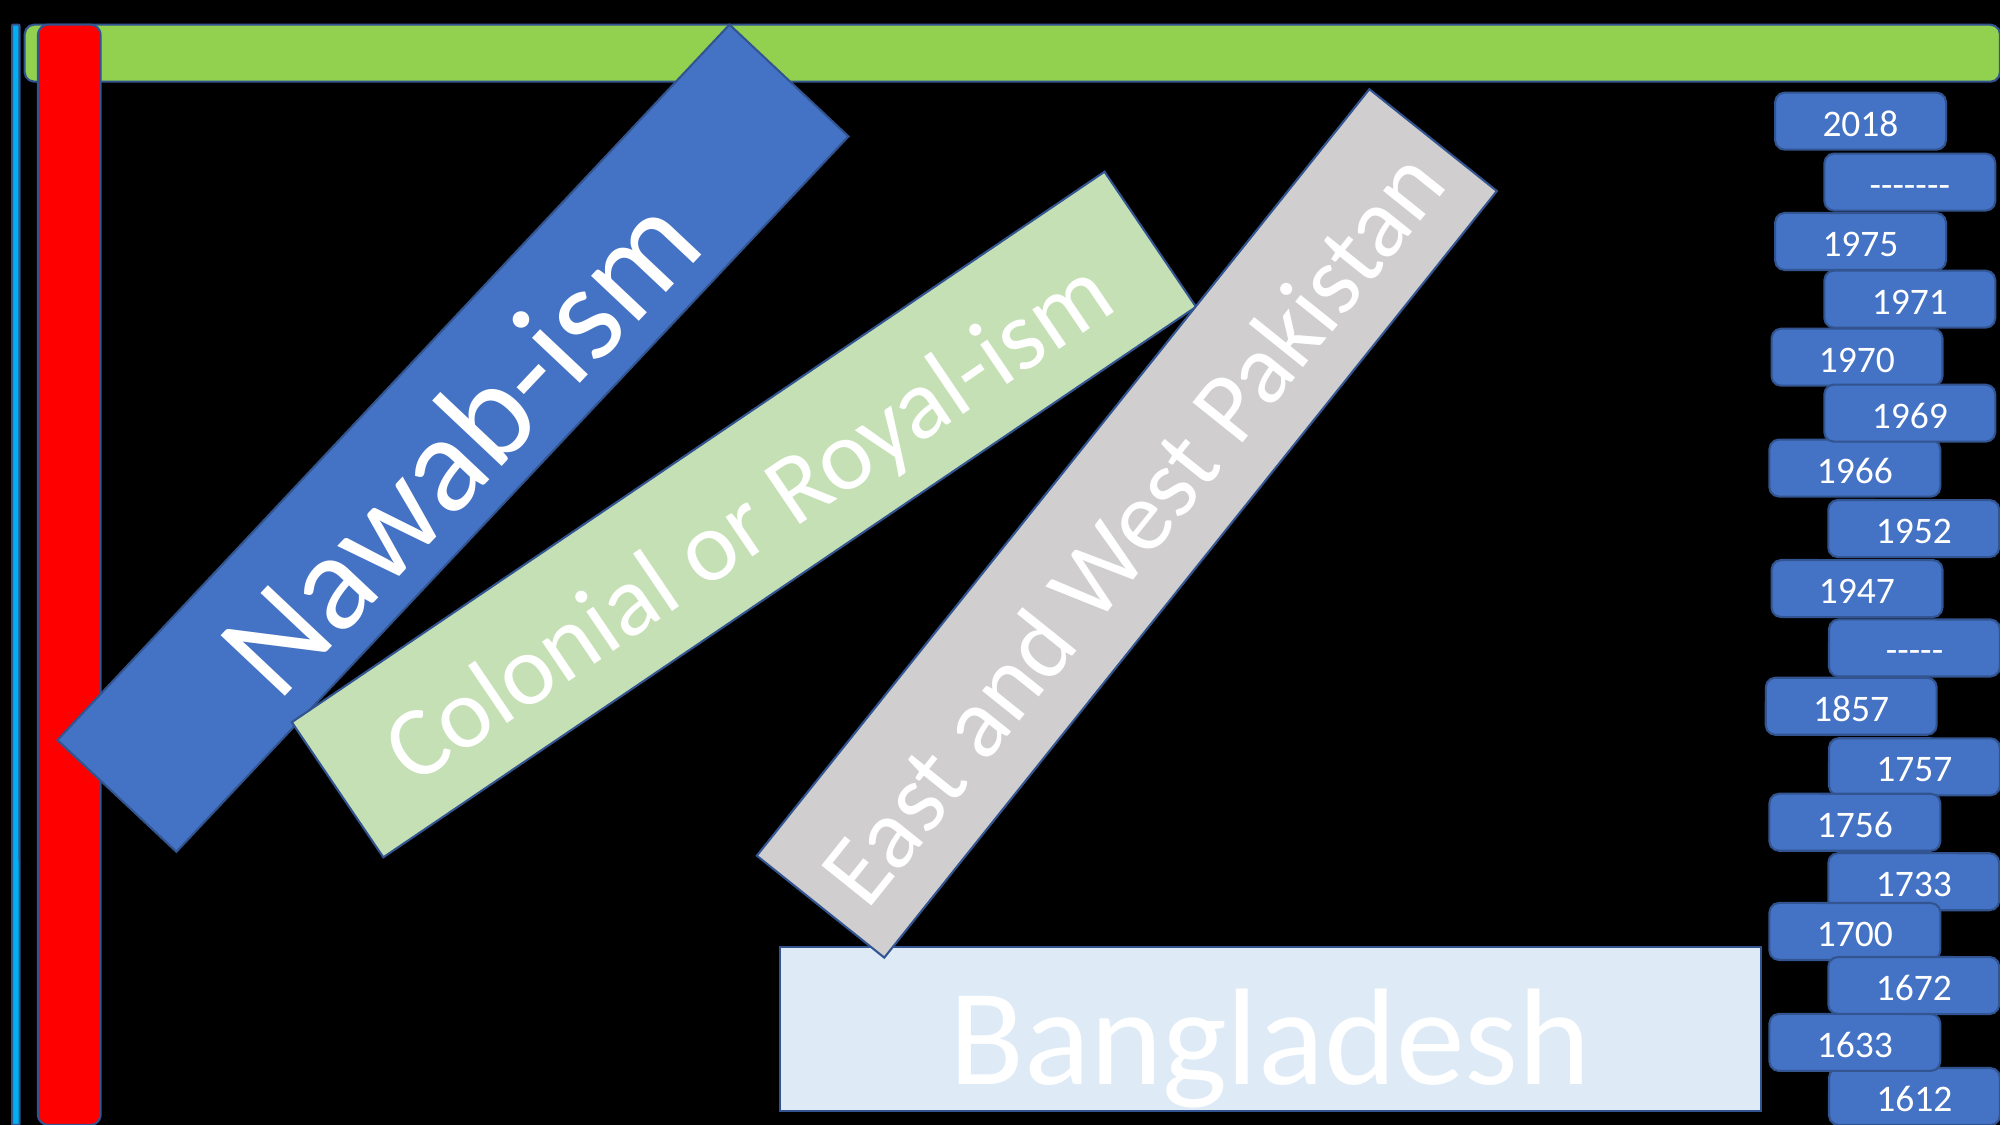

2018
-------
1975
1971
1970
Nawab-ism
1969
Colonial or Royal-ism
1966
East and West Pakistan
1952
1947
-----
1857
1757
1756
1733
1700
Bangladesh
1672
1633
1612